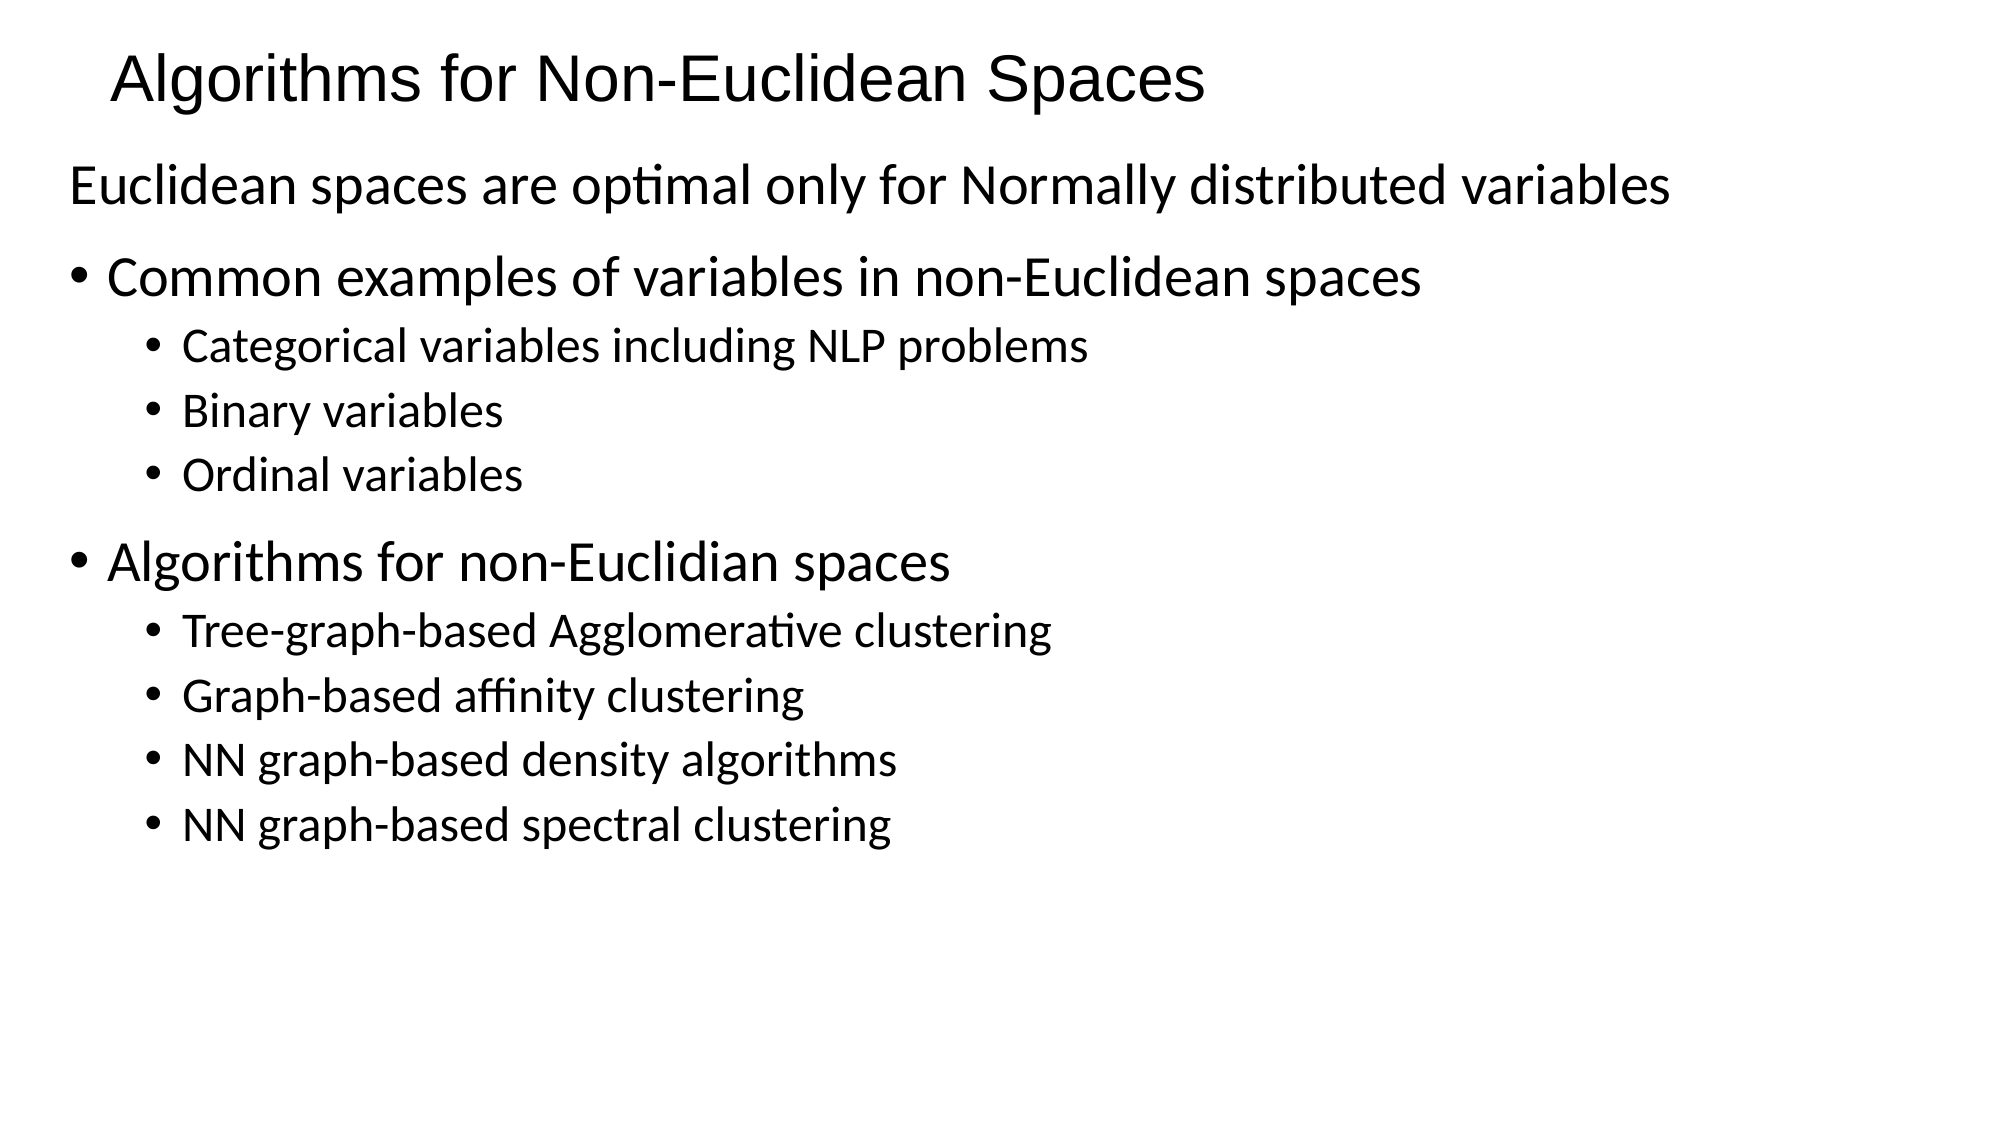

# Algorithms for Non-Euclidean Spaces
Euclidean spaces are optimal only for Normally distributed variables
Common examples of variables in non-Euclidean spaces
Categorical variables including NLP problems
Binary variables
Ordinal variables
Algorithms for non-Euclidian spaces
Tree-graph-based Agglomerative clustering
Graph-based affinity clustering
NN graph-based density algorithms
NN graph-based spectral clustering